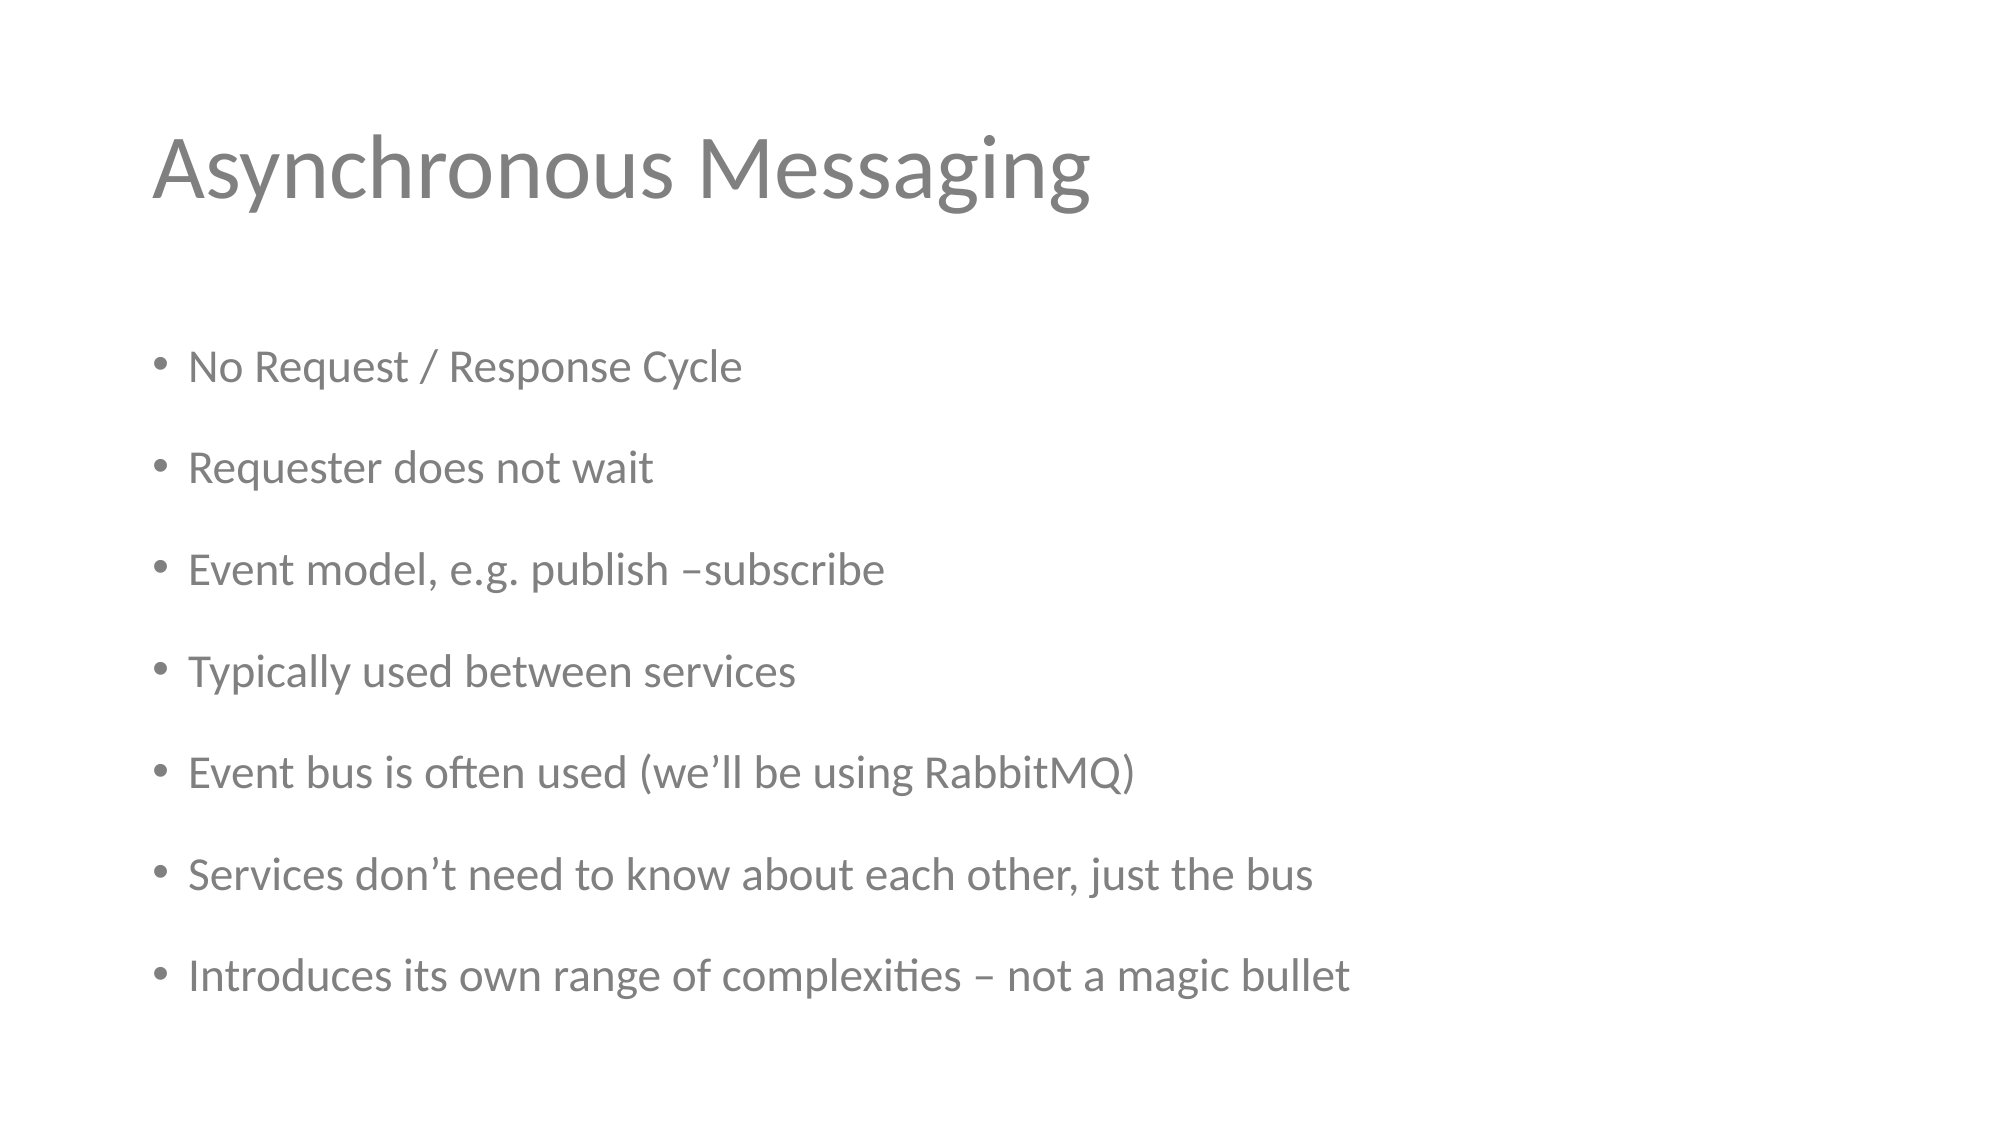

# Asynchronous Messaging
No Request / Response Cycle
Requester does not wait
Event model, e.g. publish –subscribe
Typically used between services
Event bus is often used (we’ll be using RabbitMQ)
Services don’t need to know about each other, just the bus
Introduces its own range of complexities – not a magic bullet